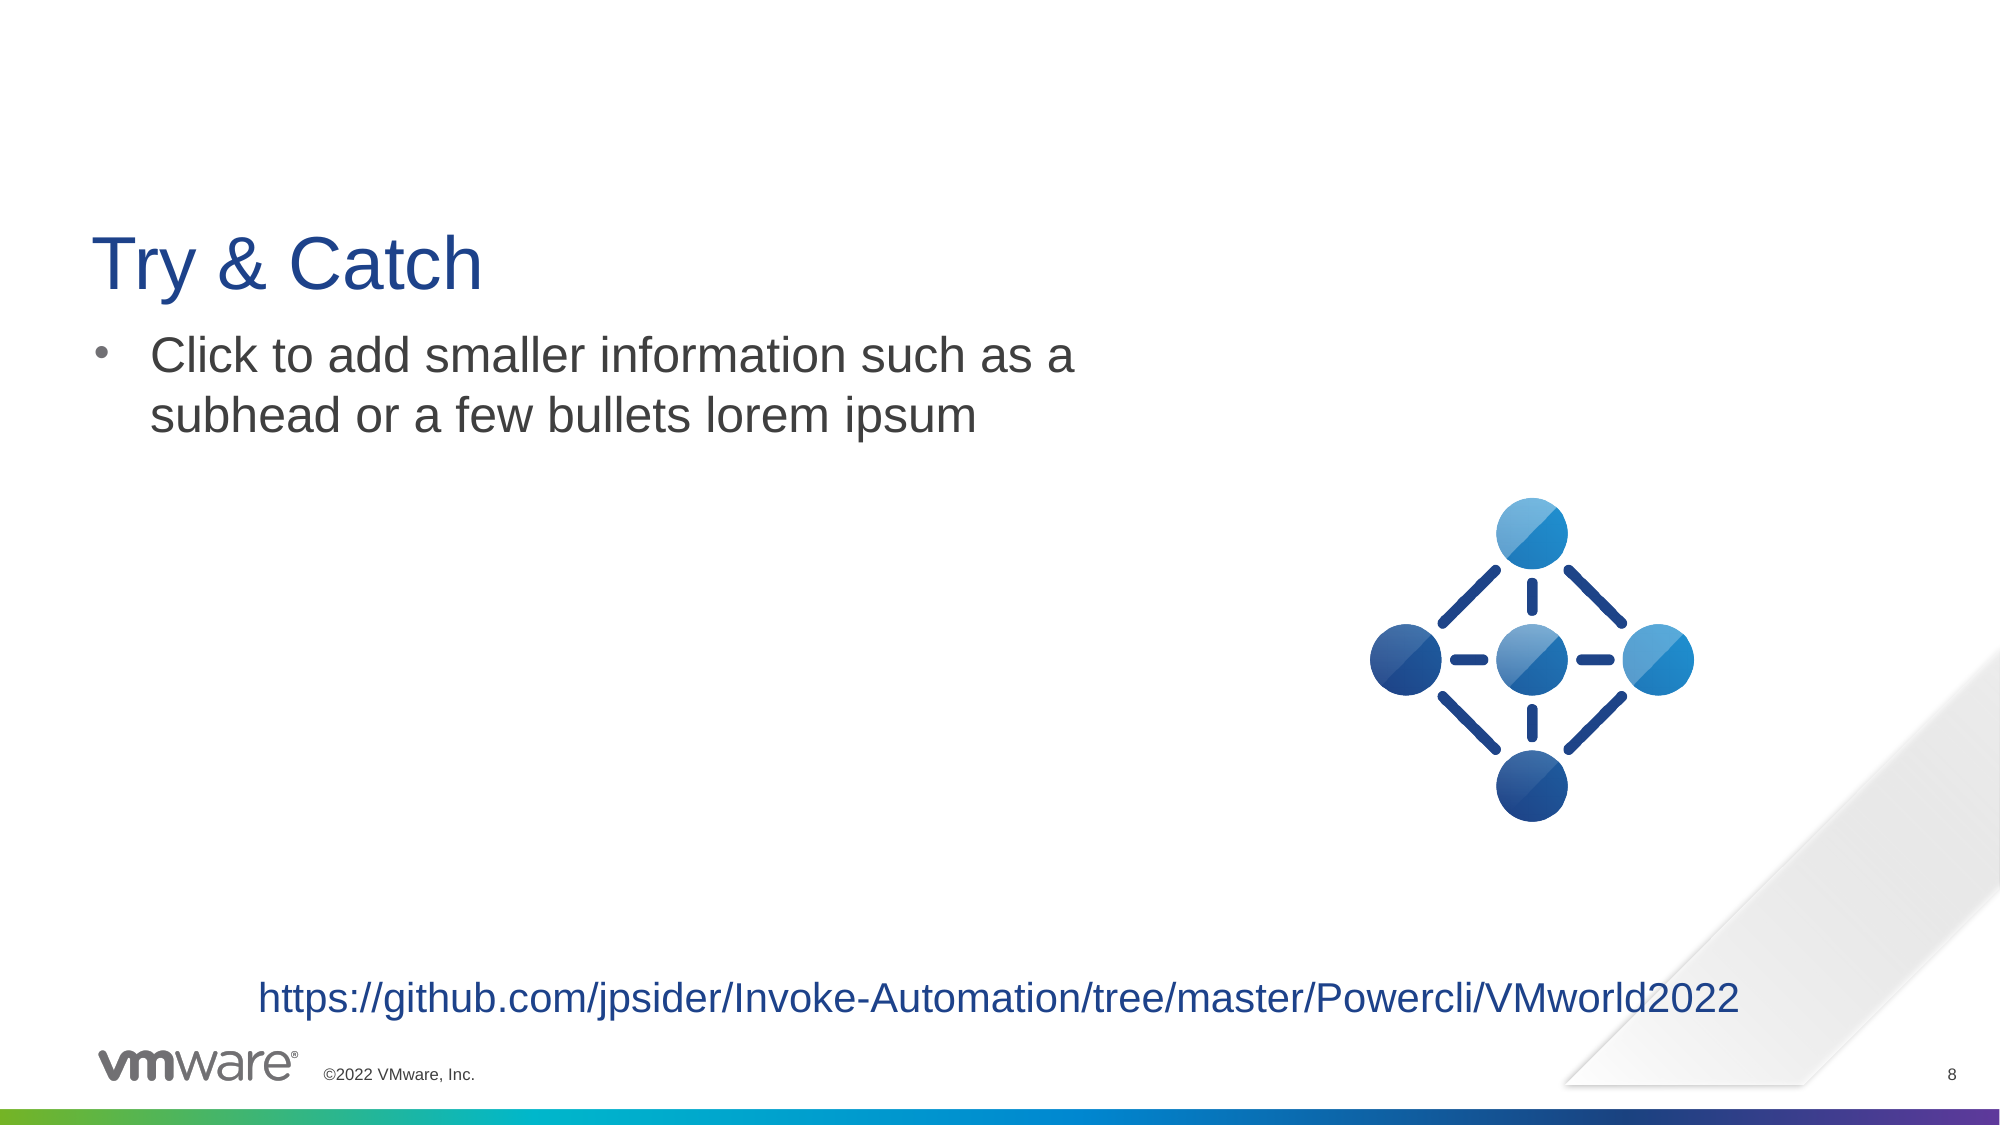

# Try & Catch
Click to add smaller information such as a subhead or a few bullets lorem ipsum
https://github.com/jpsider/Invoke-Automation/tree/master/Powercli/VMworld2022